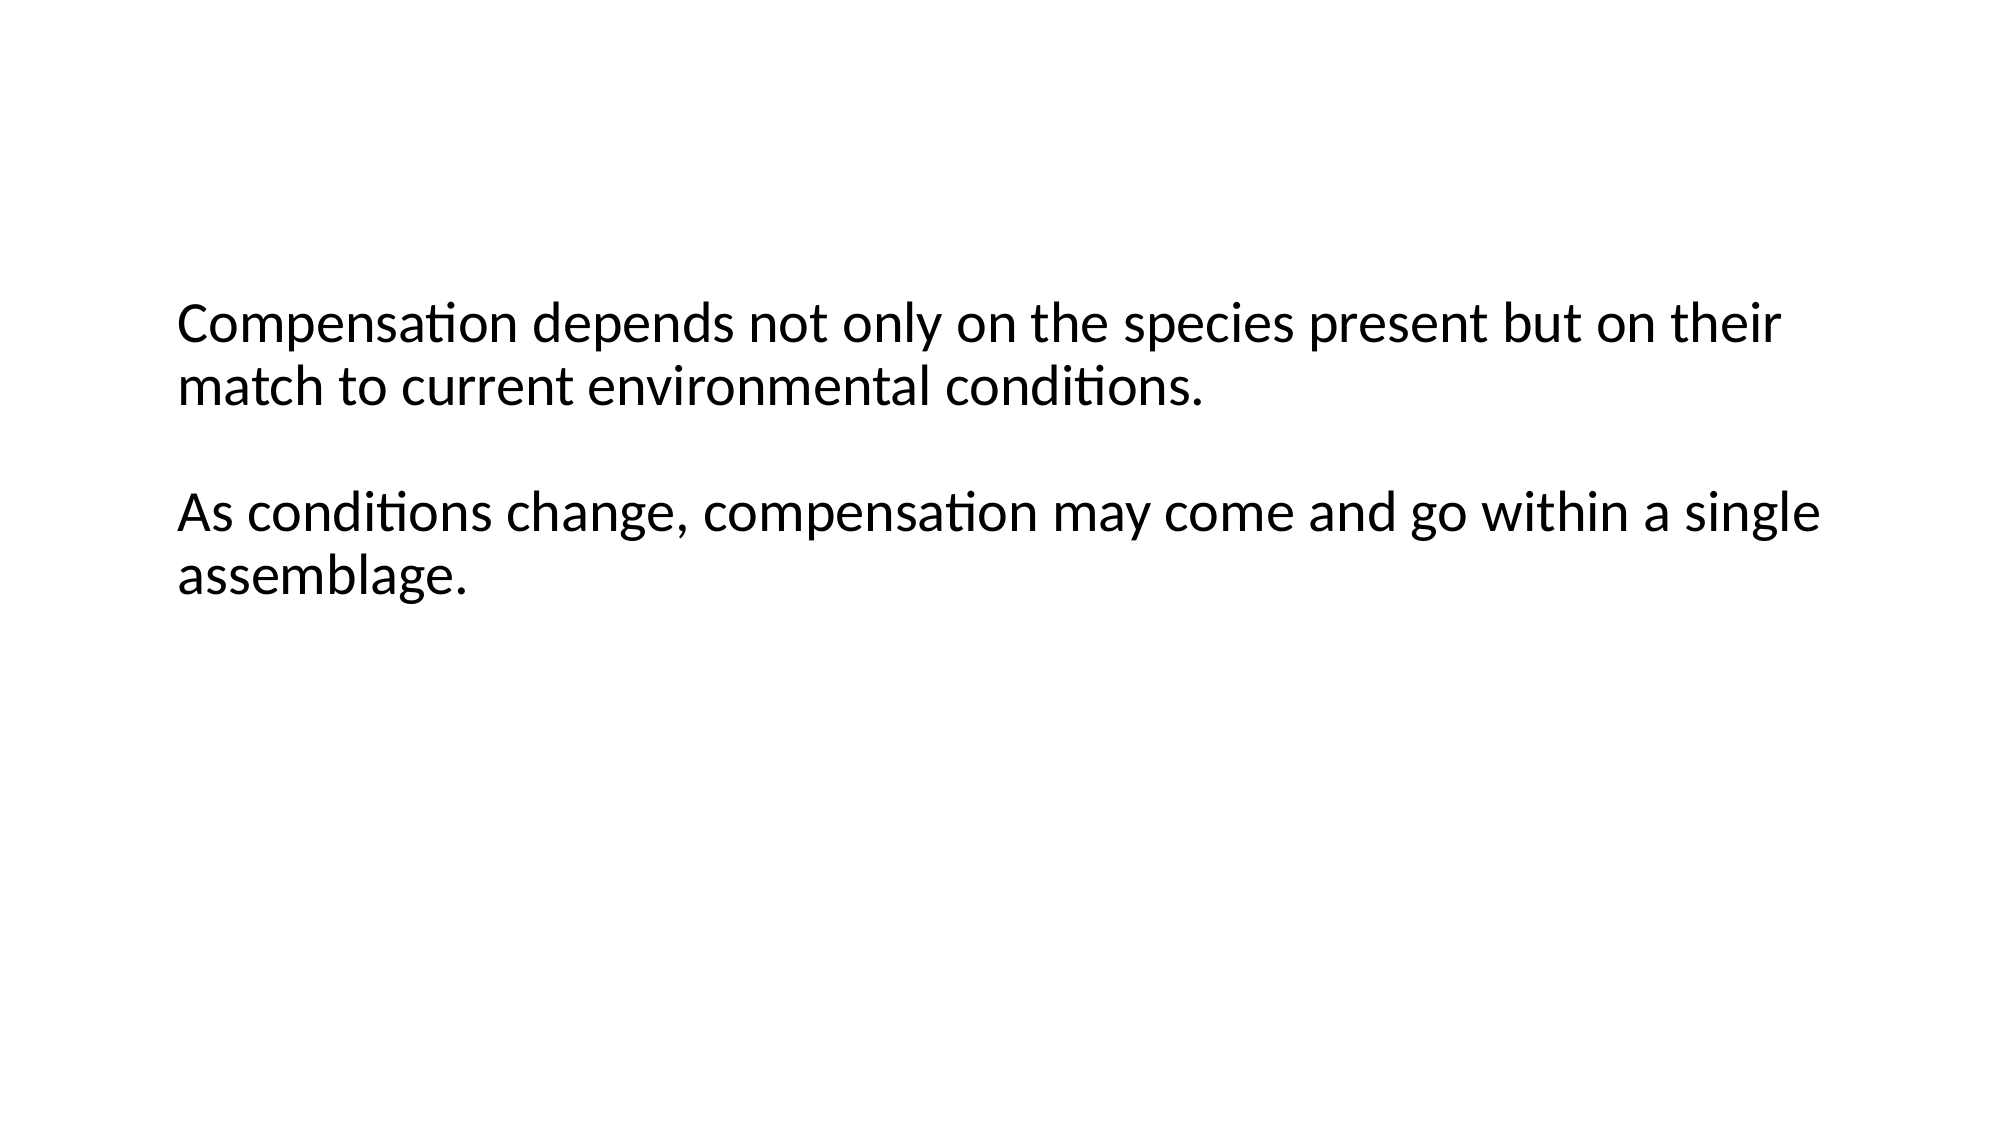

Compensation depends not only on the species present but on their match to current environmental conditions.

As conditions change, compensation may come and go within a single assemblage.